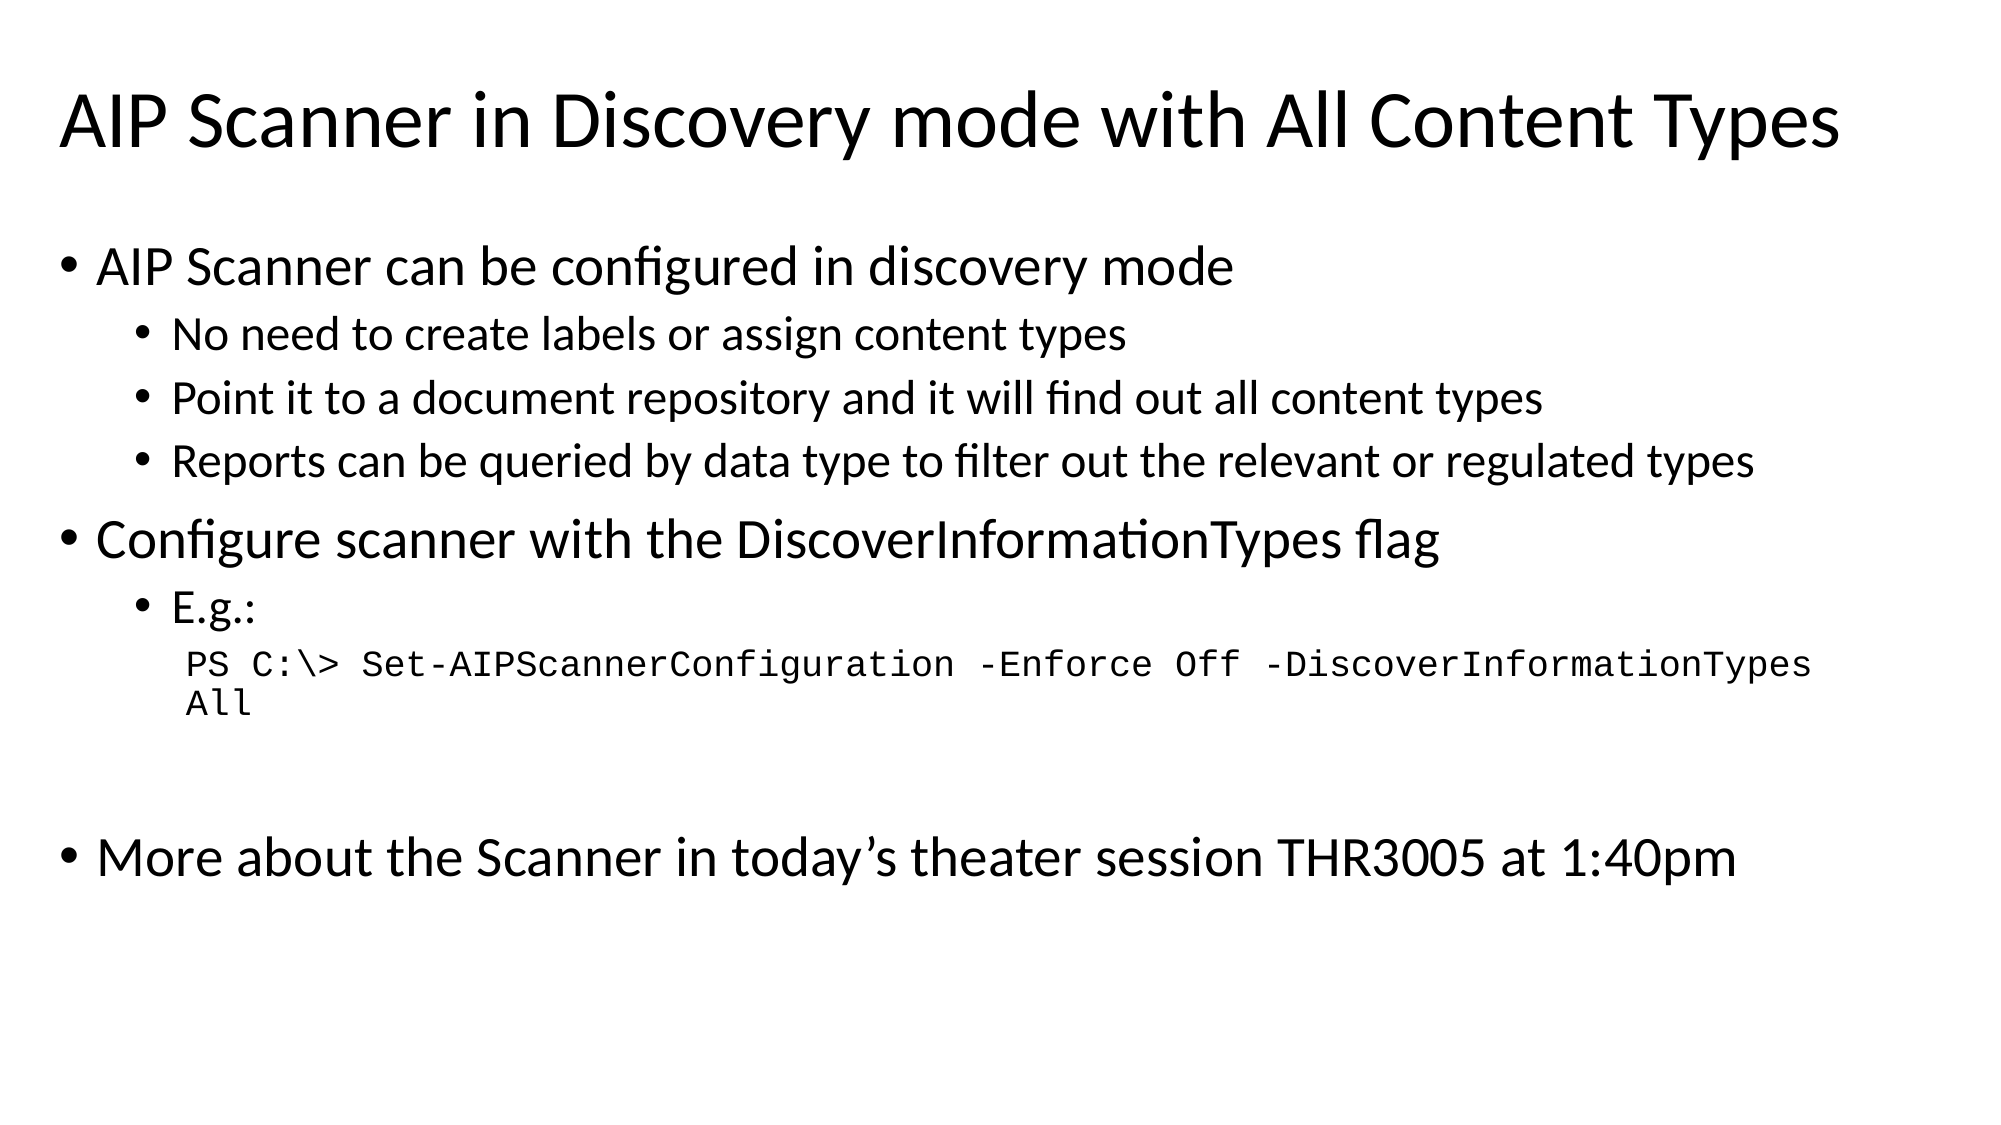

# AIP Scanner in Discovery mode with All Content Types
AIP Scanner can be configured in discovery mode
No need to create labels or assign content types
Point it to a document repository and it will find out all content types
Reports can be queried by data type to filter out the relevant or regulated types
Configure scanner with the DiscoverInformationTypes flag
E.g.:
PS C:\> Set-AIPScannerConfiguration -Enforce Off -DiscoverInformationTypes All

More about the Scanner in today’s theater session THR3005 at 1:40pm